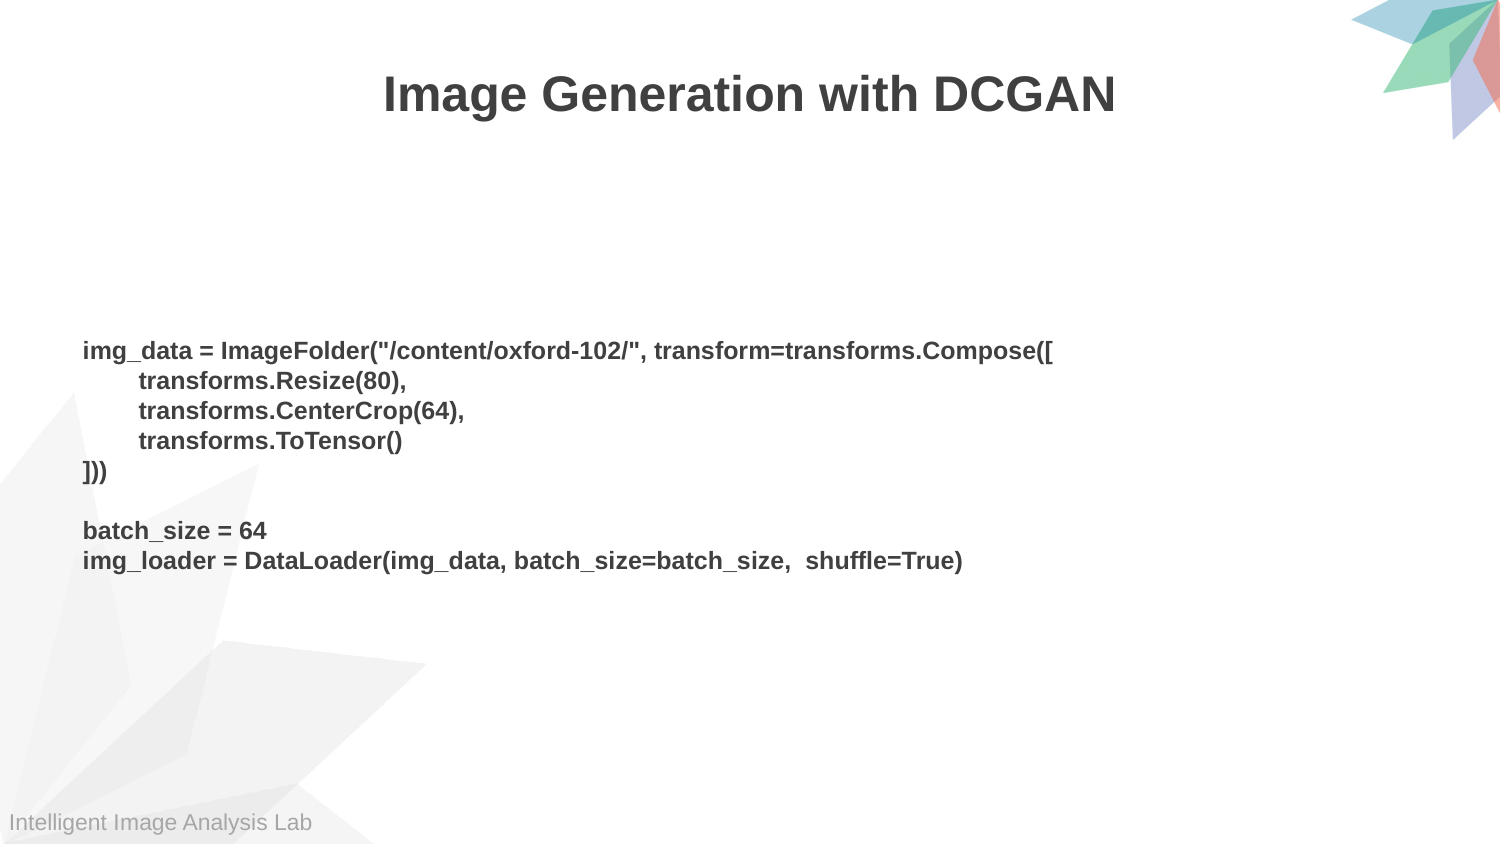

Image Generation with DCGAN
img_data = ImageFolder("/content/oxford-102/", transform=transforms.Compose([
        transforms.Resize(80),
        transforms.CenterCrop(64),
        transforms.ToTensor()
]))
batch_size = 64
img_loader = DataLoader(img_data, batch_size=batch_size,  shuffle=True)